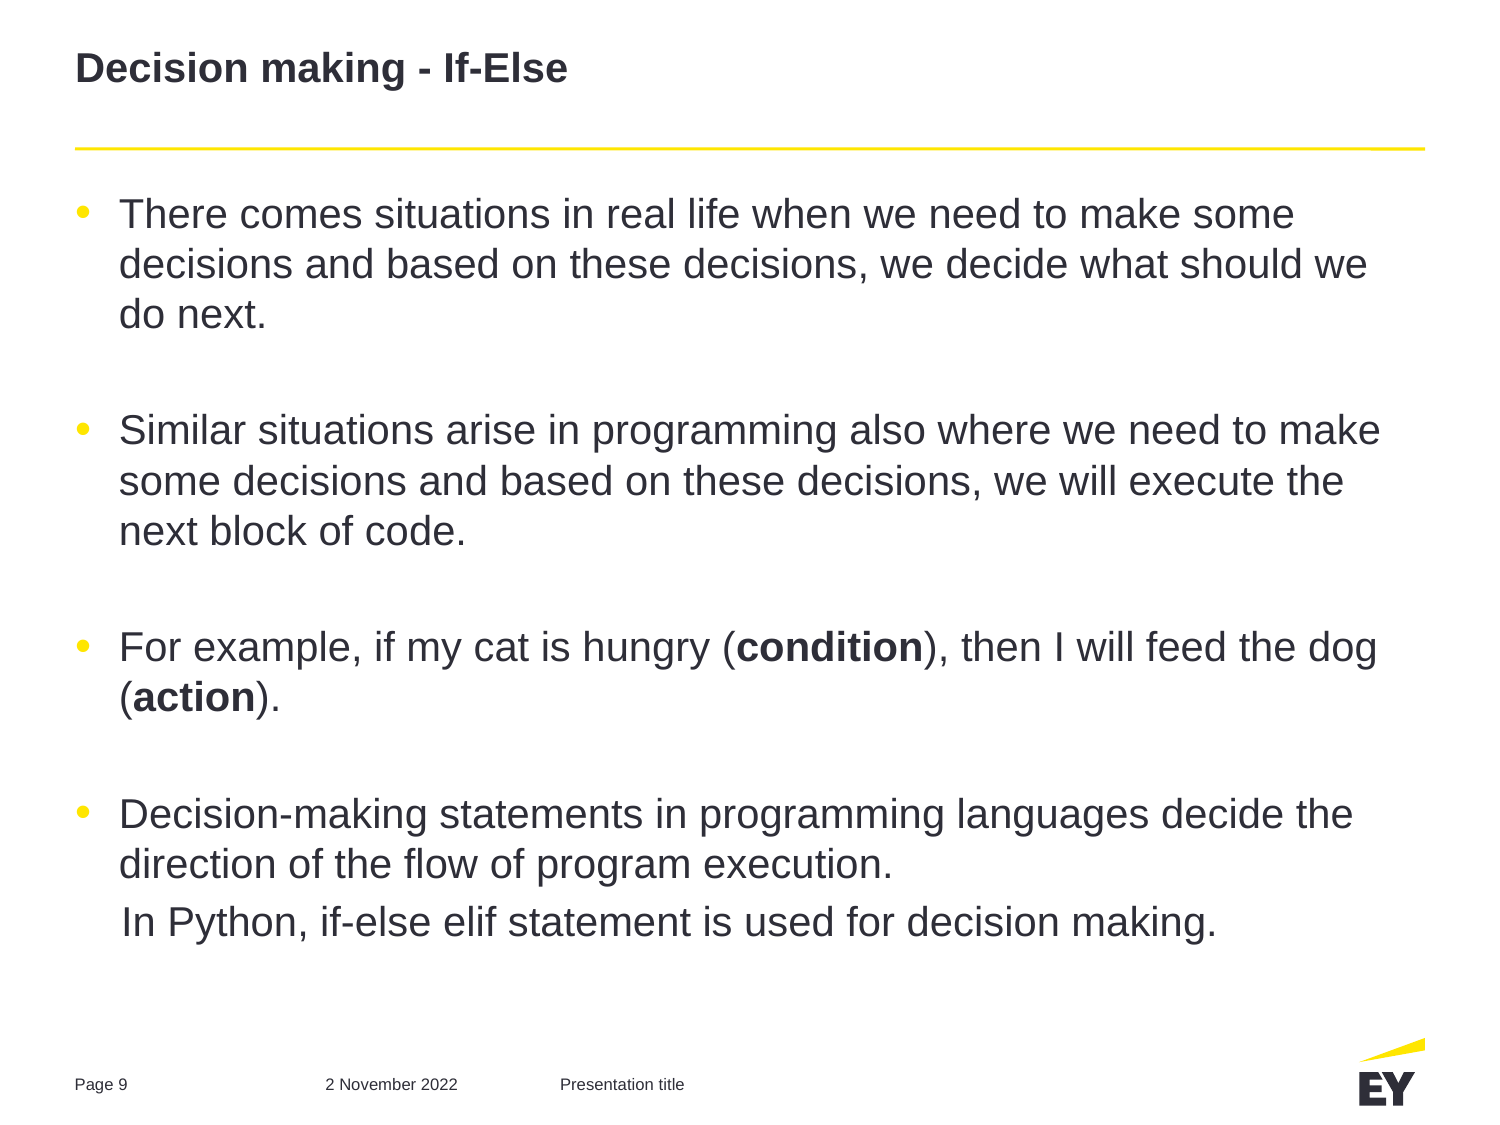

# Decision making - If-Else
There comes situations in real life when we need to make some decisions and based on these decisions, we decide what should we do next.

Similar situations arise in programming also where we need to make some decisions and based on these decisions, we will execute the next block of code.

For example, if my cat is hungry (condition), then I will feed the dog (action).

Decision-making statements in programming languages decide the direction of the flow of program execution.
    In Python, if-else elif statement is used for decision making.